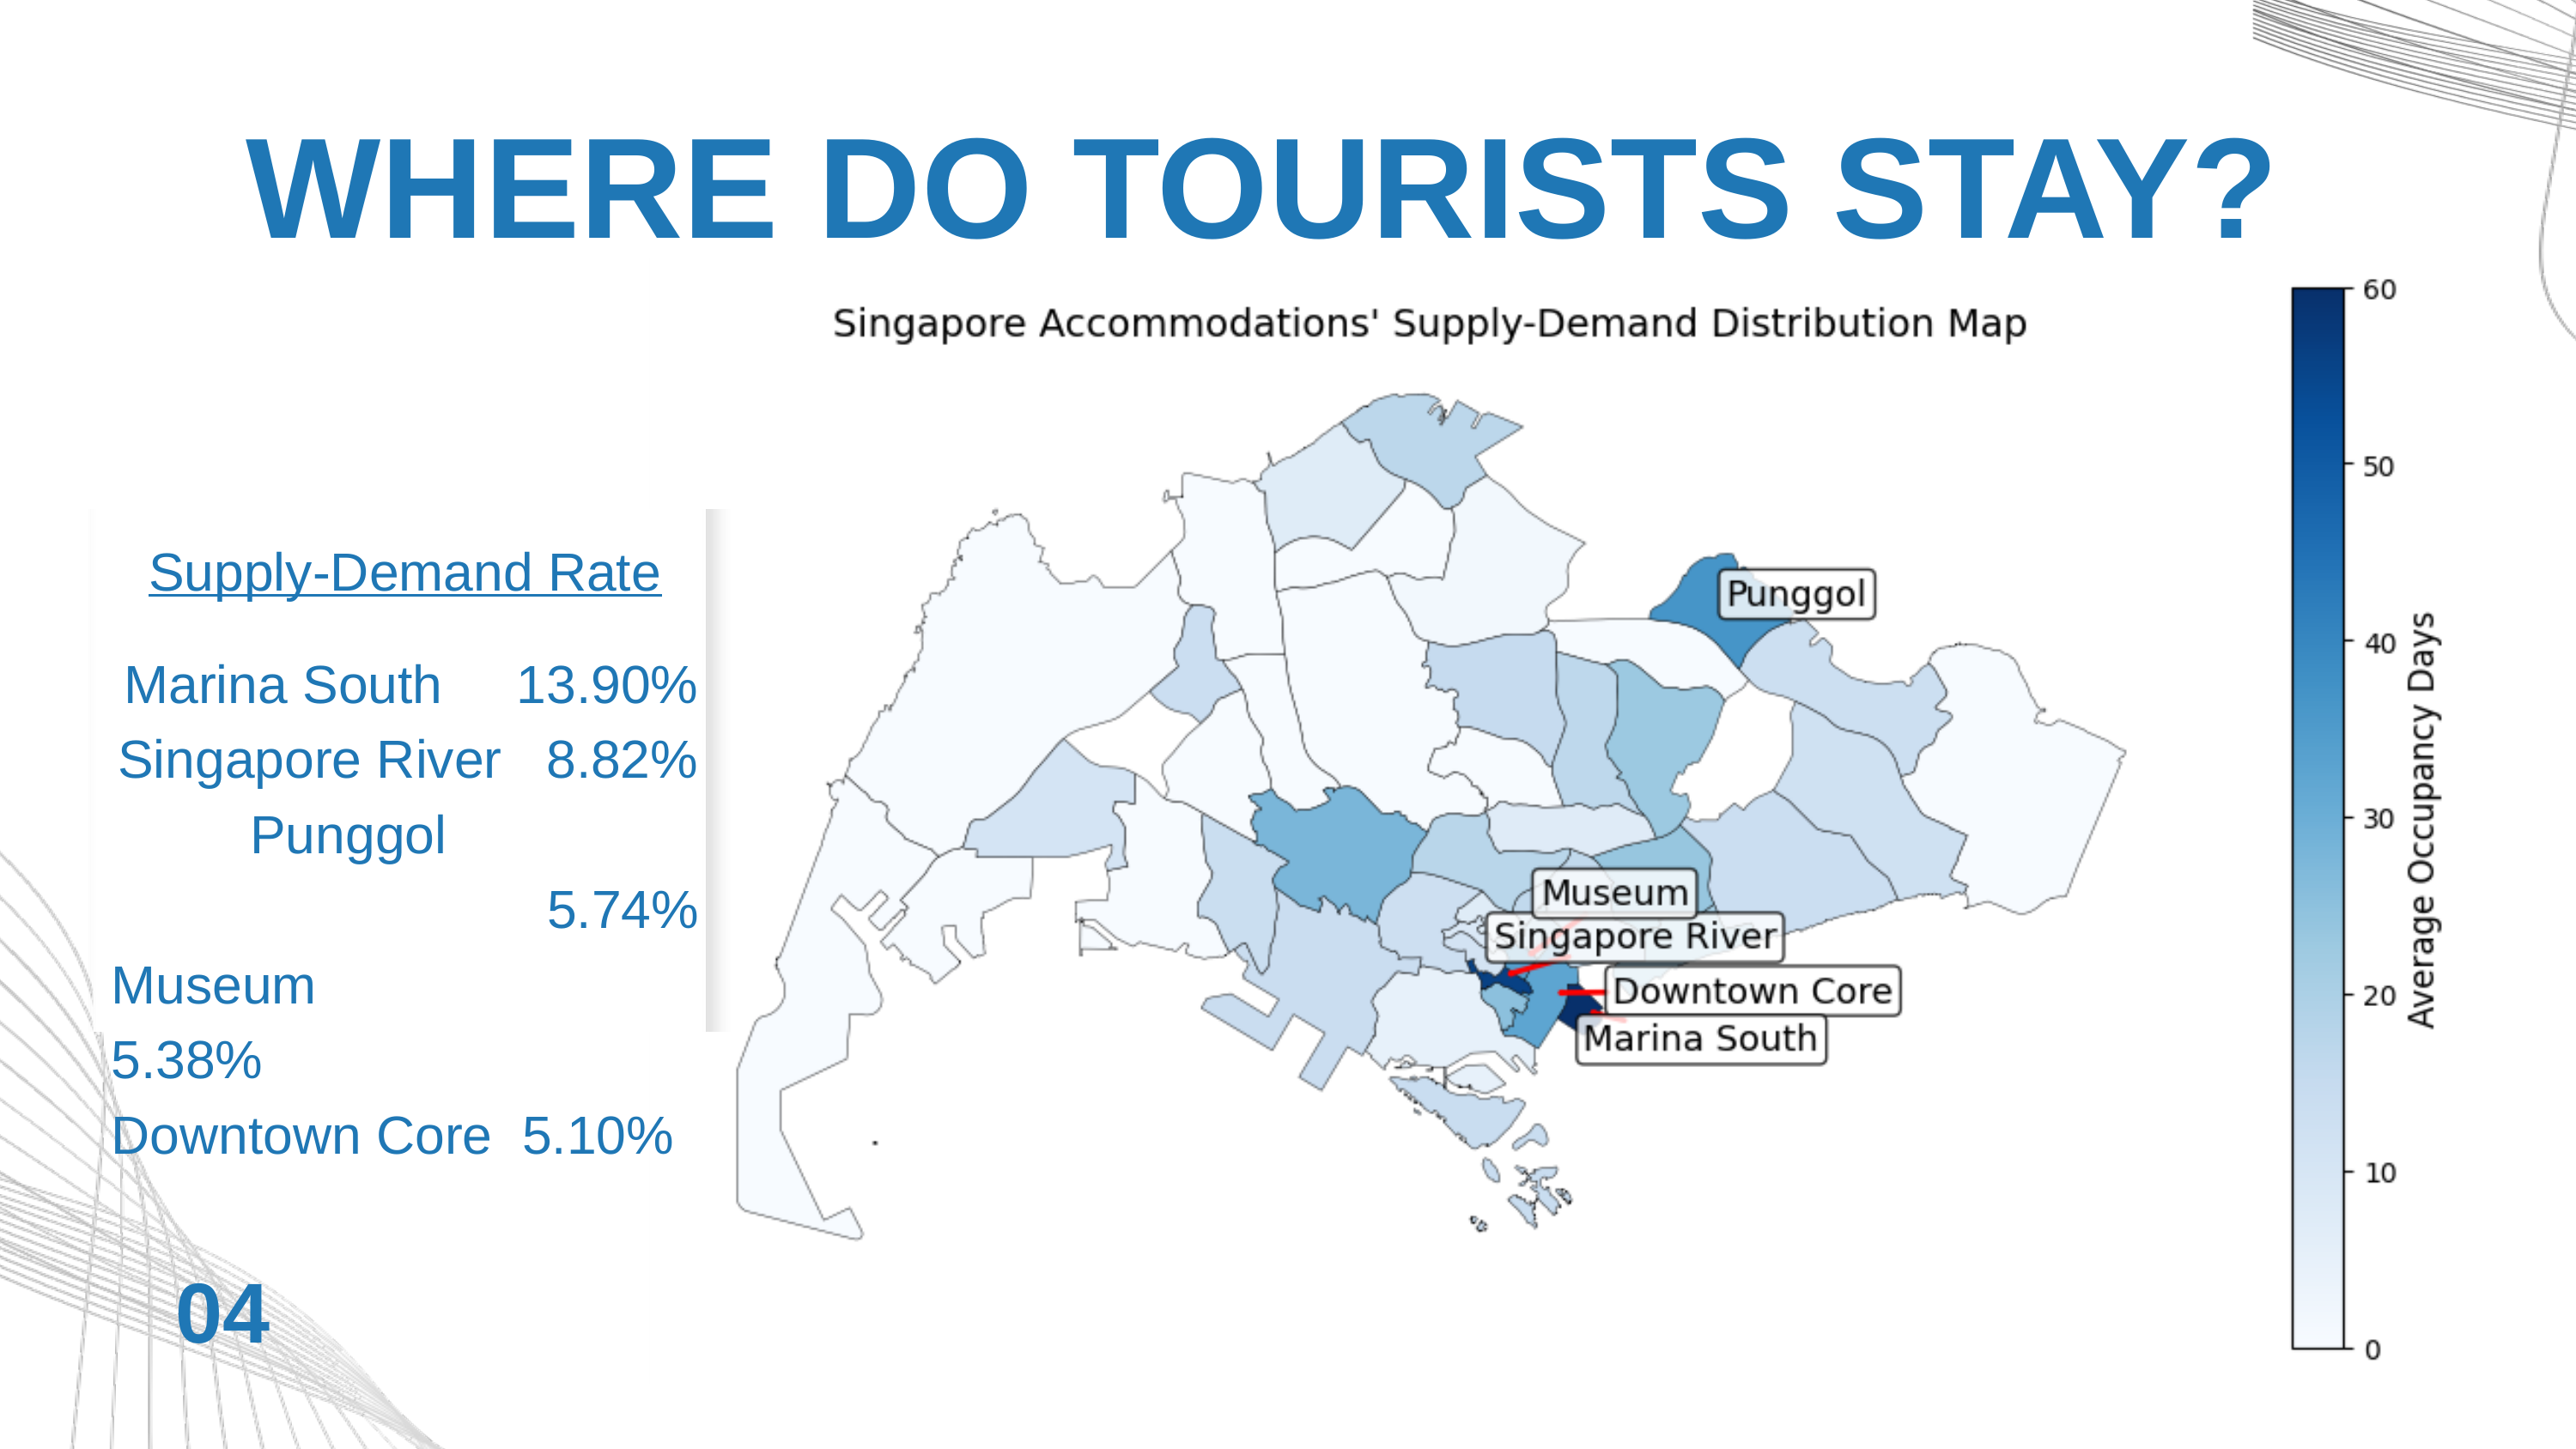

WHERE DO TOURISTS STAY?

Supply-Demand Rate

Marina South     13.90%
Singapore River   8.82% Punggol                  5.74%
Museum                  5.38%
Downtown Core  5.10%

04